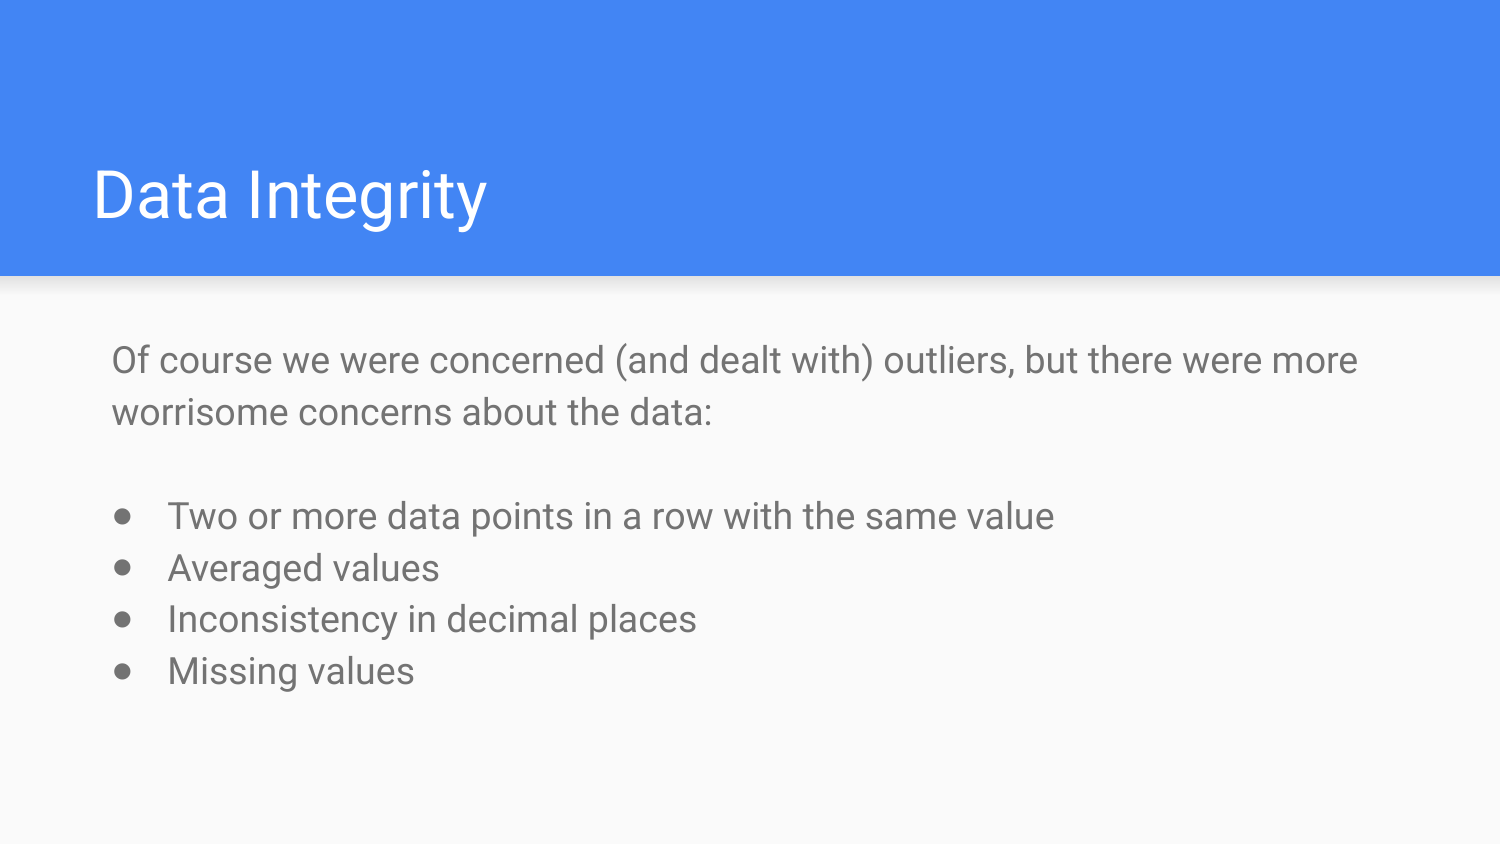

# Data Integrity
Of course we were concerned (and dealt with) outliers, but there were more worrisome concerns about the data:

Two or more data points in a row with the same value
Averaged values
Inconsistency in decimal places
Missing values